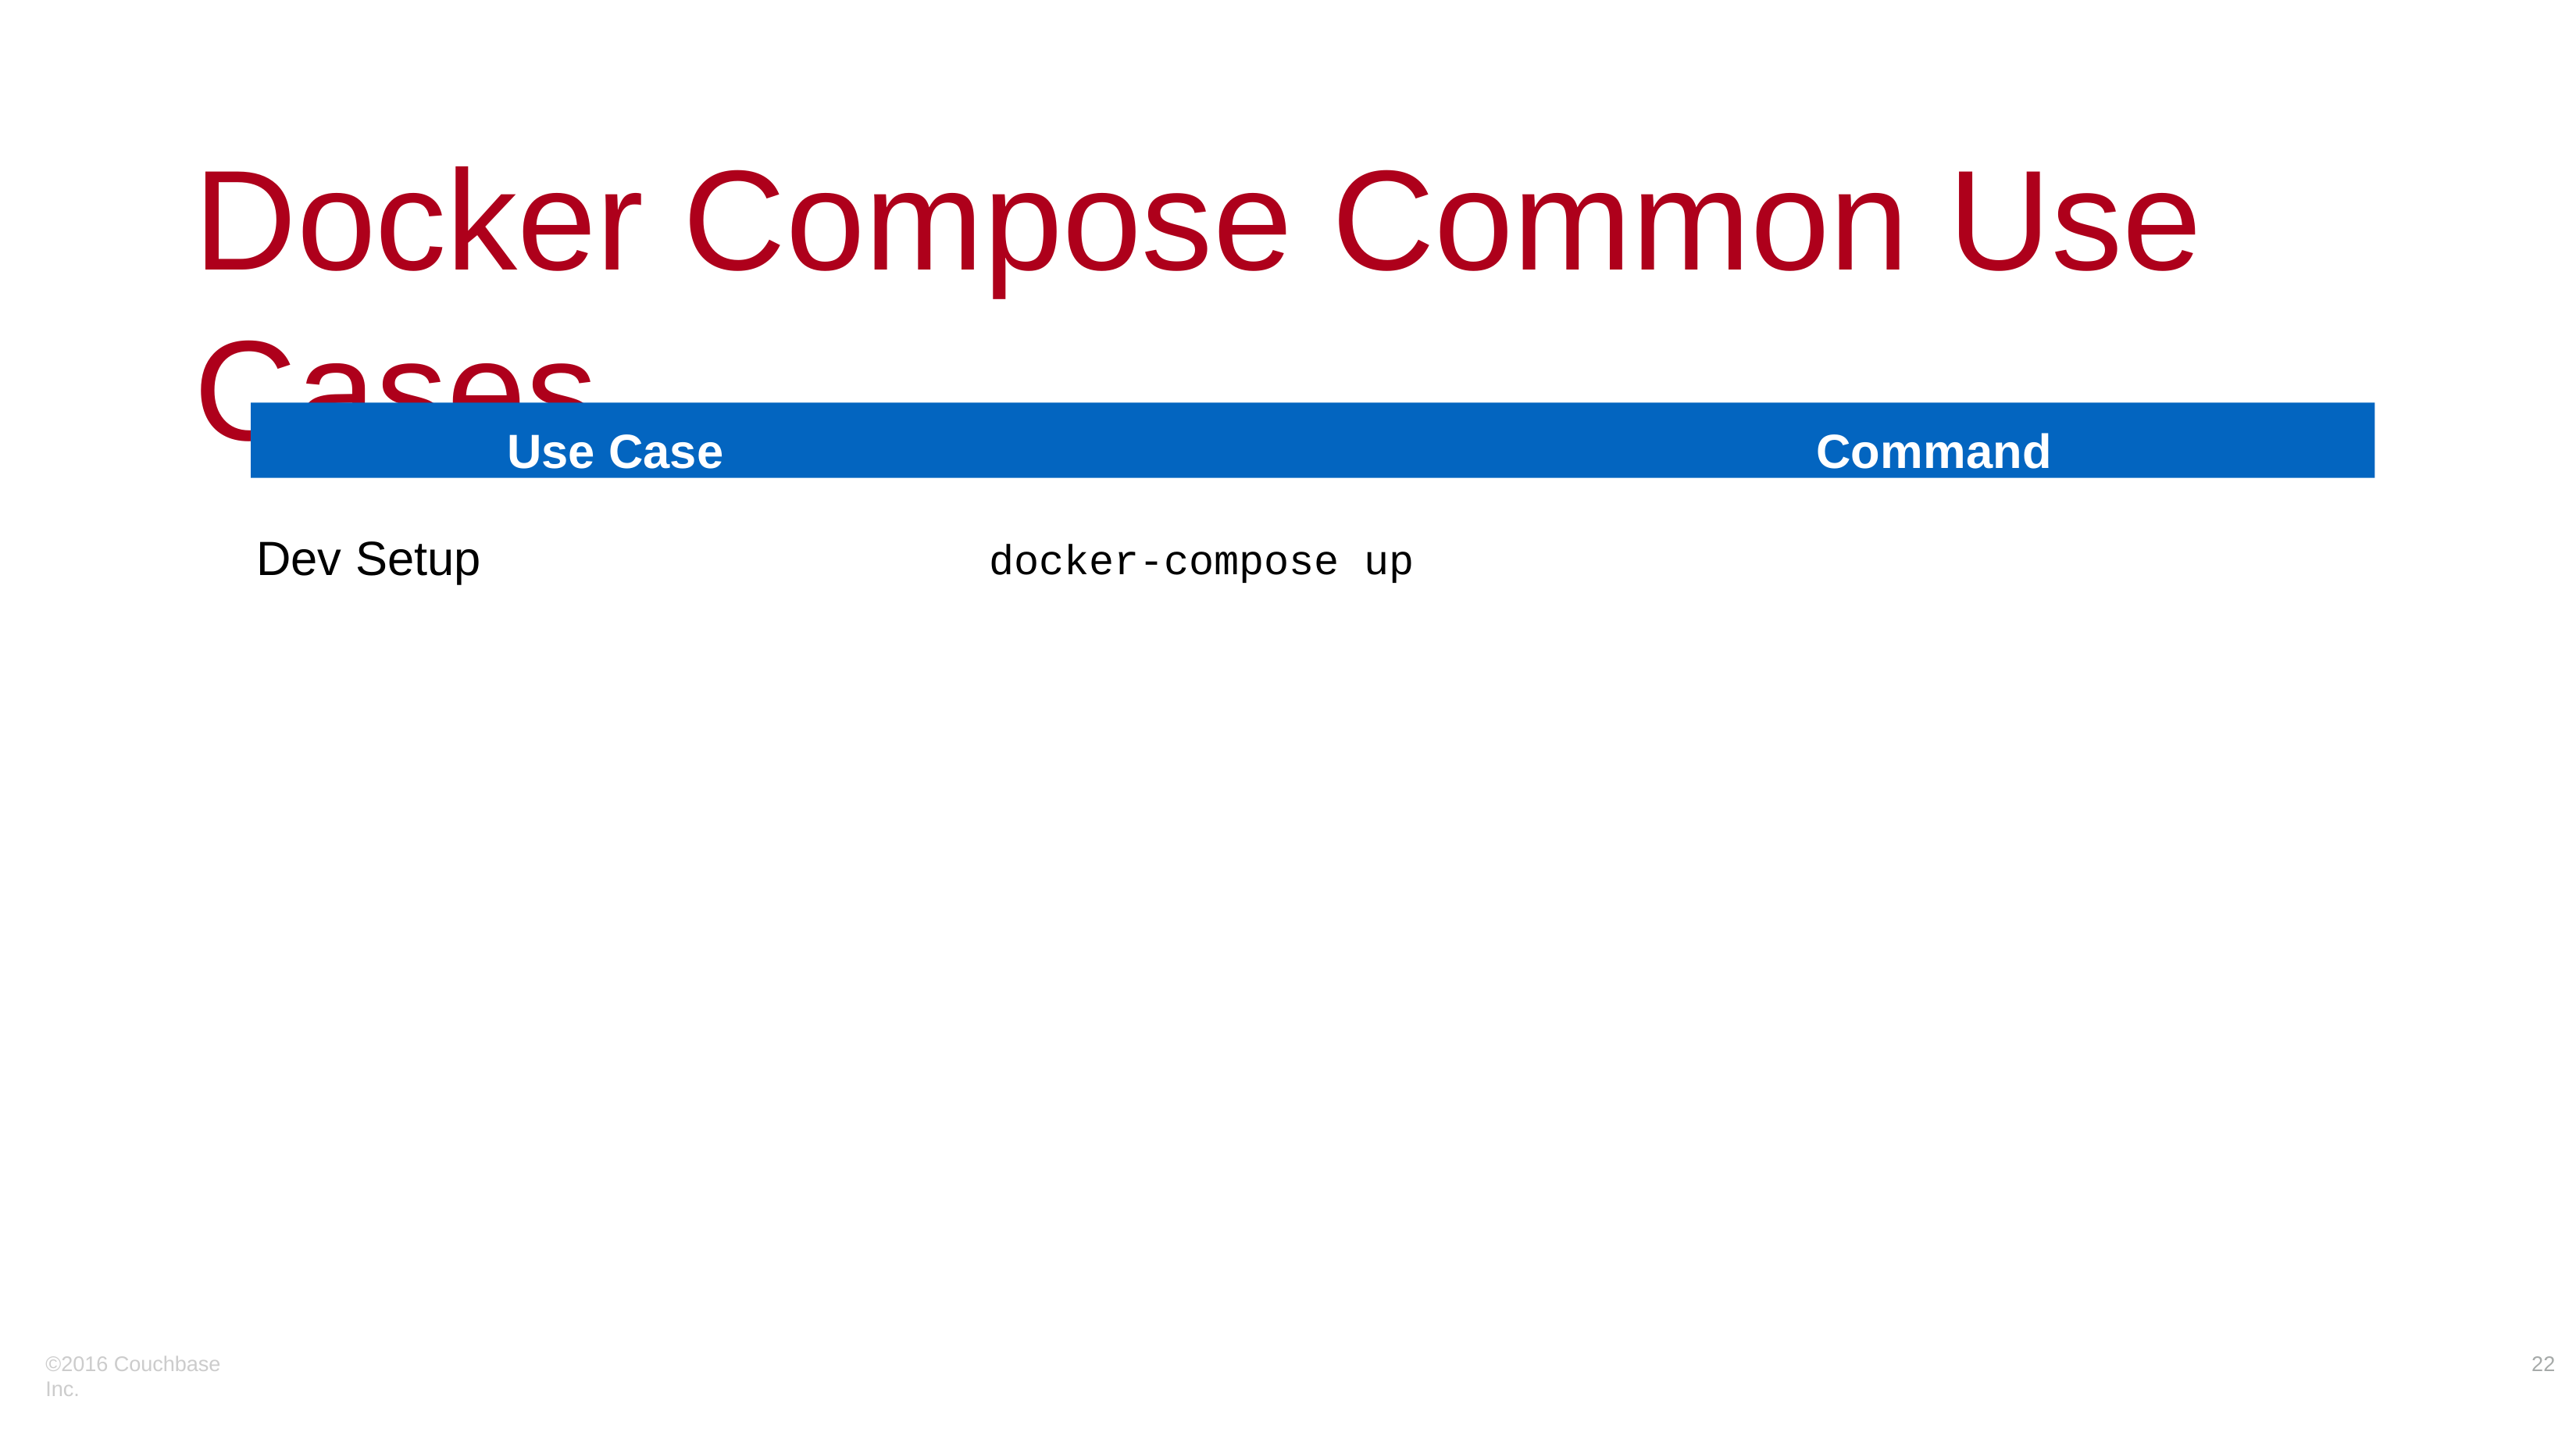

# Docker Compose Common Use Cases
Use Case	Command
Dev Setup	docker-compose up
©2016 Couchbase Inc.
22